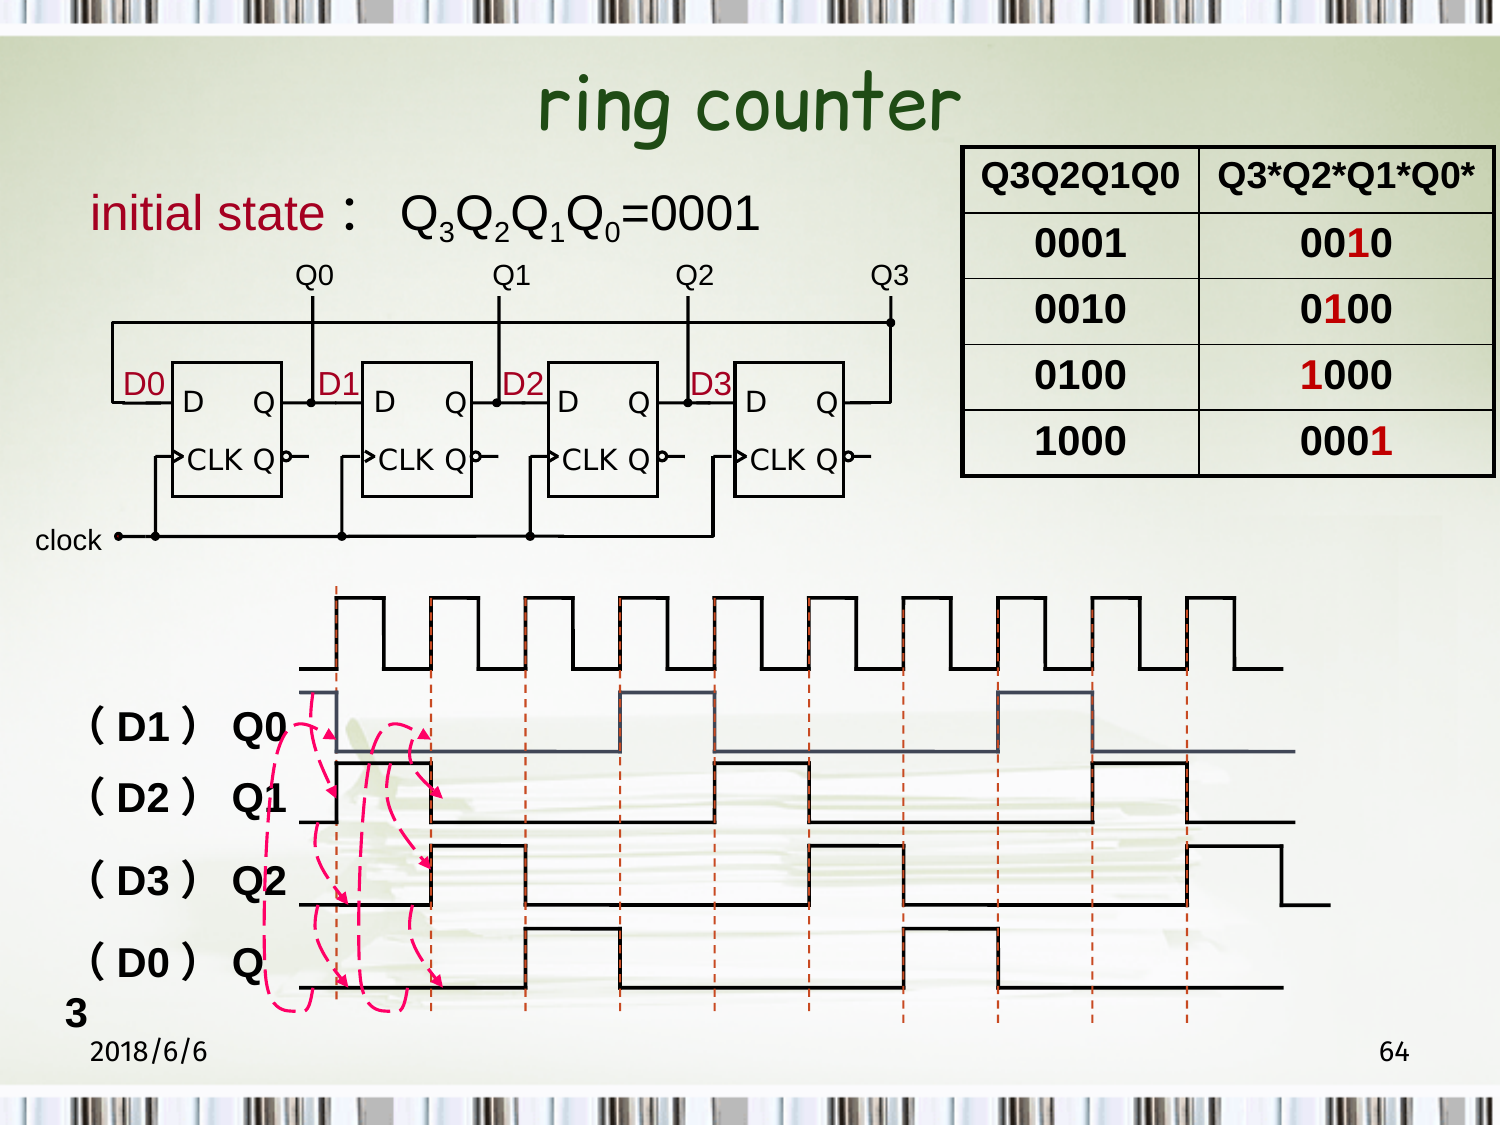

# ring counter
| Q3Q2Q1Q0 | Q3\*Q2\*Q1\*Q0\* |
| --- | --- |
| 0001 | 0010 |
| 0010 | 0100 |
| 0100 | 1000 |
| 1000 | 0001 |
initial state：Q3Q2Q1Q0=0001
Q0
Q1
Q2
Q3

D0
D1
D2
D3

D
Q

CLK
Q

D
Q

CLK
Q

D
Q

CLK
Q

D
Q

CLK
Q

clock

（D1）Q0

（D2）Q1

（D3）Q2

（D0）Q3

2018/6/6
64